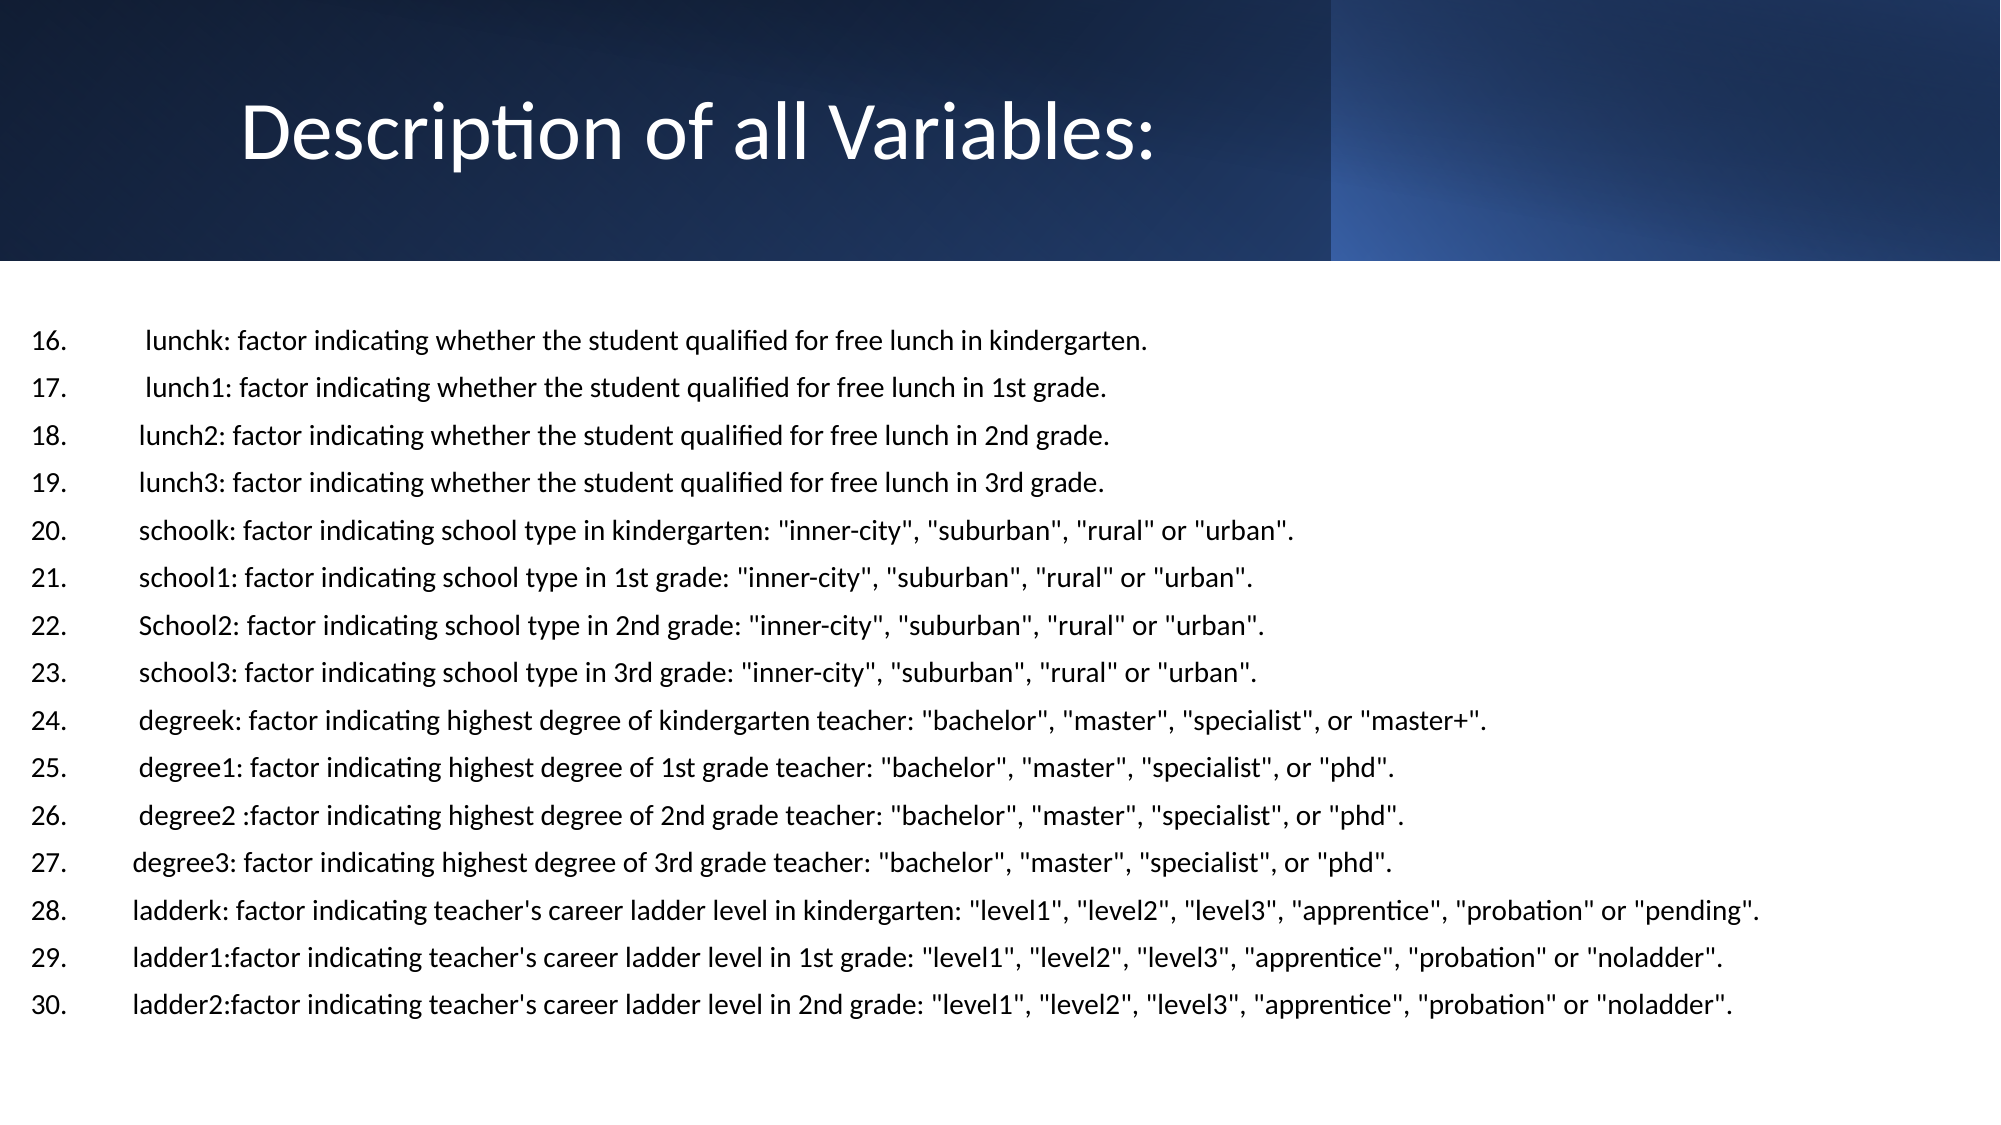

Description of all Variables:
 16.            lunchk: factor indicating whether the student qualified for free lunch in kindergarten.
 17.            lunch1: factor indicating whether the student qualified for free lunch in 1st grade.
 18.           lunch2: factor indicating whether the student qualified for free lunch in 2nd grade.
 19.           lunch3: factor indicating whether the student qualified for free lunch in 3rd grade.
 20.           schoolk: factor indicating school type in kindergarten: "inner-city", "suburban", "rural" or "urban".
 21.           school1: factor indicating school type in 1st grade: "inner-city", "suburban", "rural" or "urban".
 22.           School2: factor indicating school type in 2nd grade: "inner-city", "suburban", "rural" or "urban".
 23.           school3: factor indicating school type in 3rd grade: "inner-city", "suburban", "rural" or "urban".
 24.           degreek: factor indicating highest degree of kindergarten teacher: "bachelor", "master", "specialist", or "master+".
 25.           degree1: factor indicating highest degree of 1st grade teacher: "bachelor", "master", "specialist", or "phd".
 26.           degree2 :factor indicating highest degree of 2nd grade teacher: "bachelor", "master", "specialist", or "phd".
 27.          degree3: factor indicating highest degree of 3rd grade teacher: "bachelor", "master", "specialist", or "phd".
 28.          ladderk: factor indicating teacher's career ladder level in kindergarten: "level1", "level2", "level3", "apprentice", "probation" or "pending".
 29.          ladder1:factor indicating teacher's career ladder level in 1st grade: "level1", "level2", "level3", "apprentice", "probation" or "noladder".
 30.          ladder2:factor indicating teacher's career ladder level in 2nd grade: "level1", "level2", "level3", "apprentice", "probation" or "noladder".